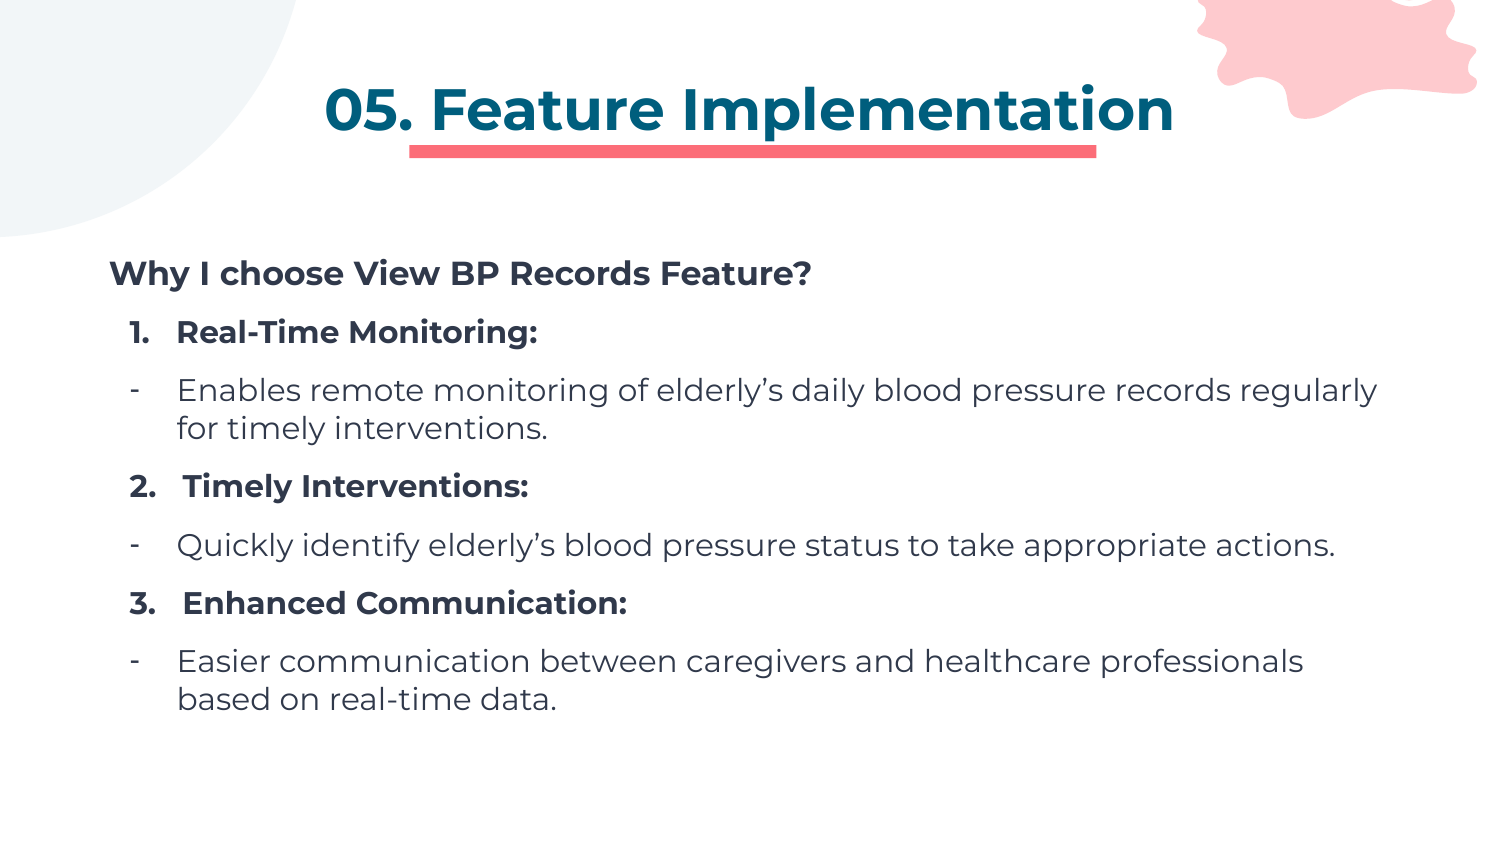

# 05. Feature Implementation
Why I choose View BP Records Feature?
1.   Real-Time Monitoring:
Enables remote monitoring of elderly’s daily blood pressure records regularly for timely interventions.
2.   Timely Interventions:
Quickly identify elderly’s blood pressure status to take appropriate actions.
3.   Enhanced Communication:
Easier communication between caregivers and healthcare professionals based on real-time data.